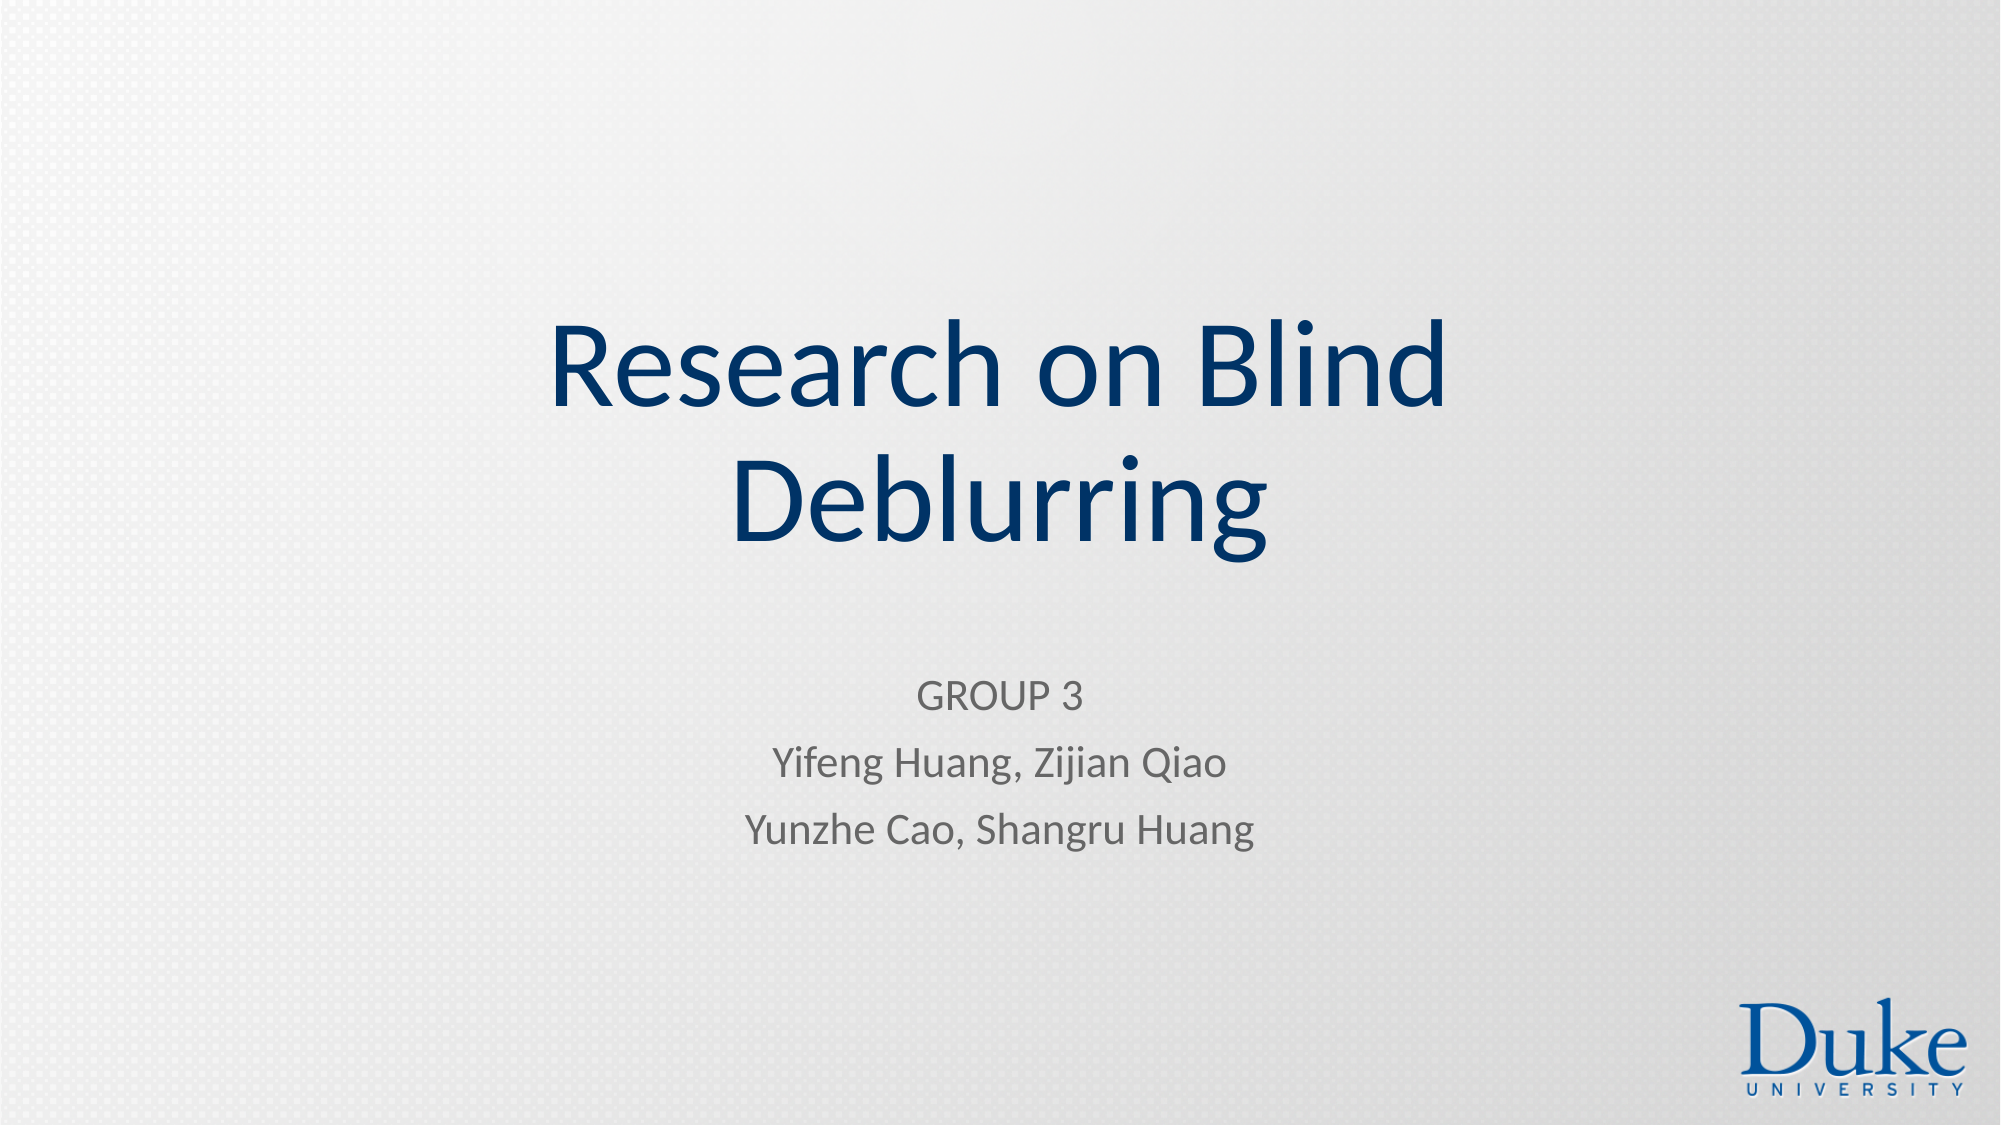

# Research on Blind Deblurring

GROUP 3
Yifeng Huang, Zijian Qiao
Yunzhe Cao, Shangru Huang